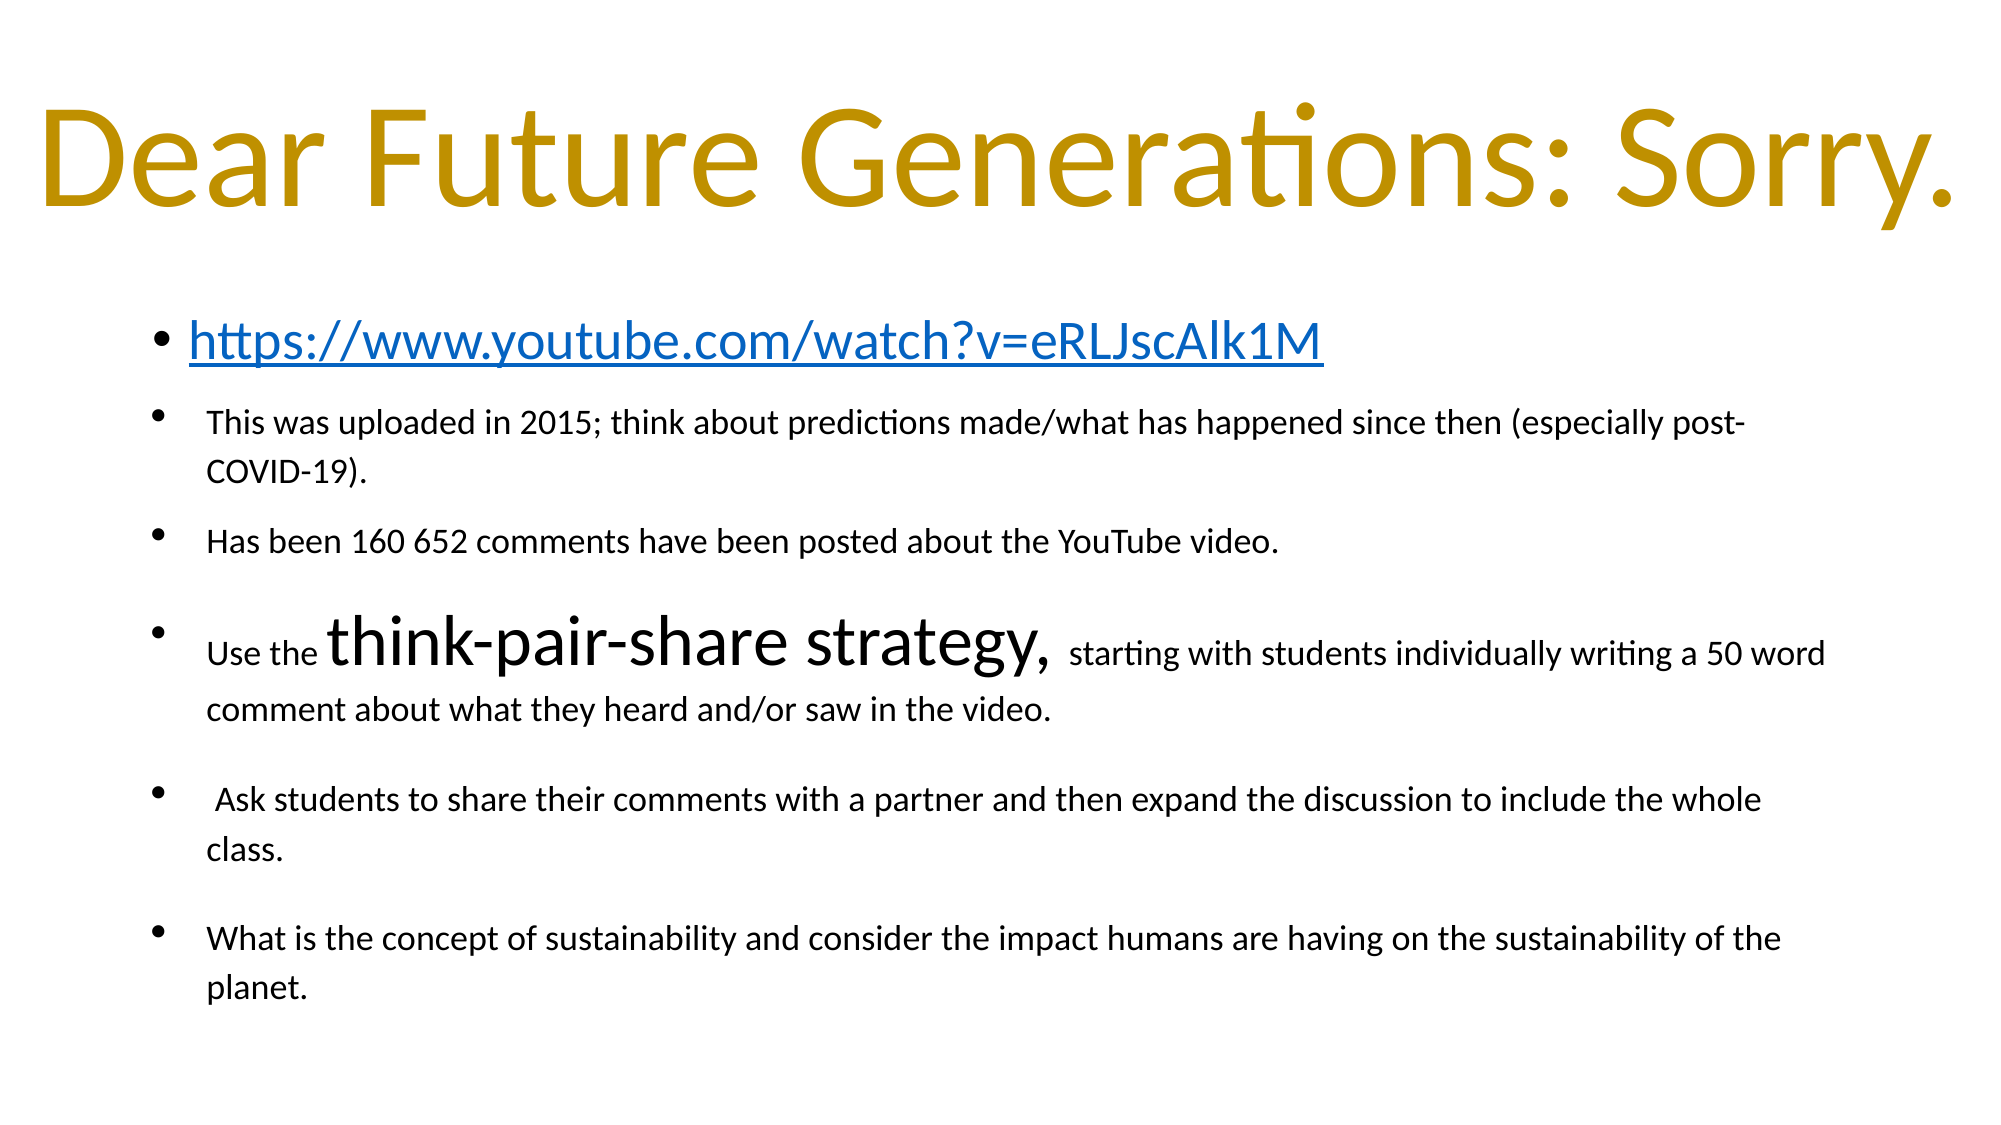

# Dear Future Generations: Sorry.
https://www.youtube.com/watch?v=eRLJscAlk1M
This was uploaded in 2015; think about predictions made/what has happened since then (especially post-COVID-19).
Has been 160 652 comments have been posted about the YouTube video.
Use the think-pair-share strategy, starting with students individually writing a 50 word comment about what they heard and/or saw in the video.
 Ask students to share their comments with a partner and then expand the discussion to include the whole class.
What is the concept of sustainability and consider the impact humans are having on the sustainability of the planet.